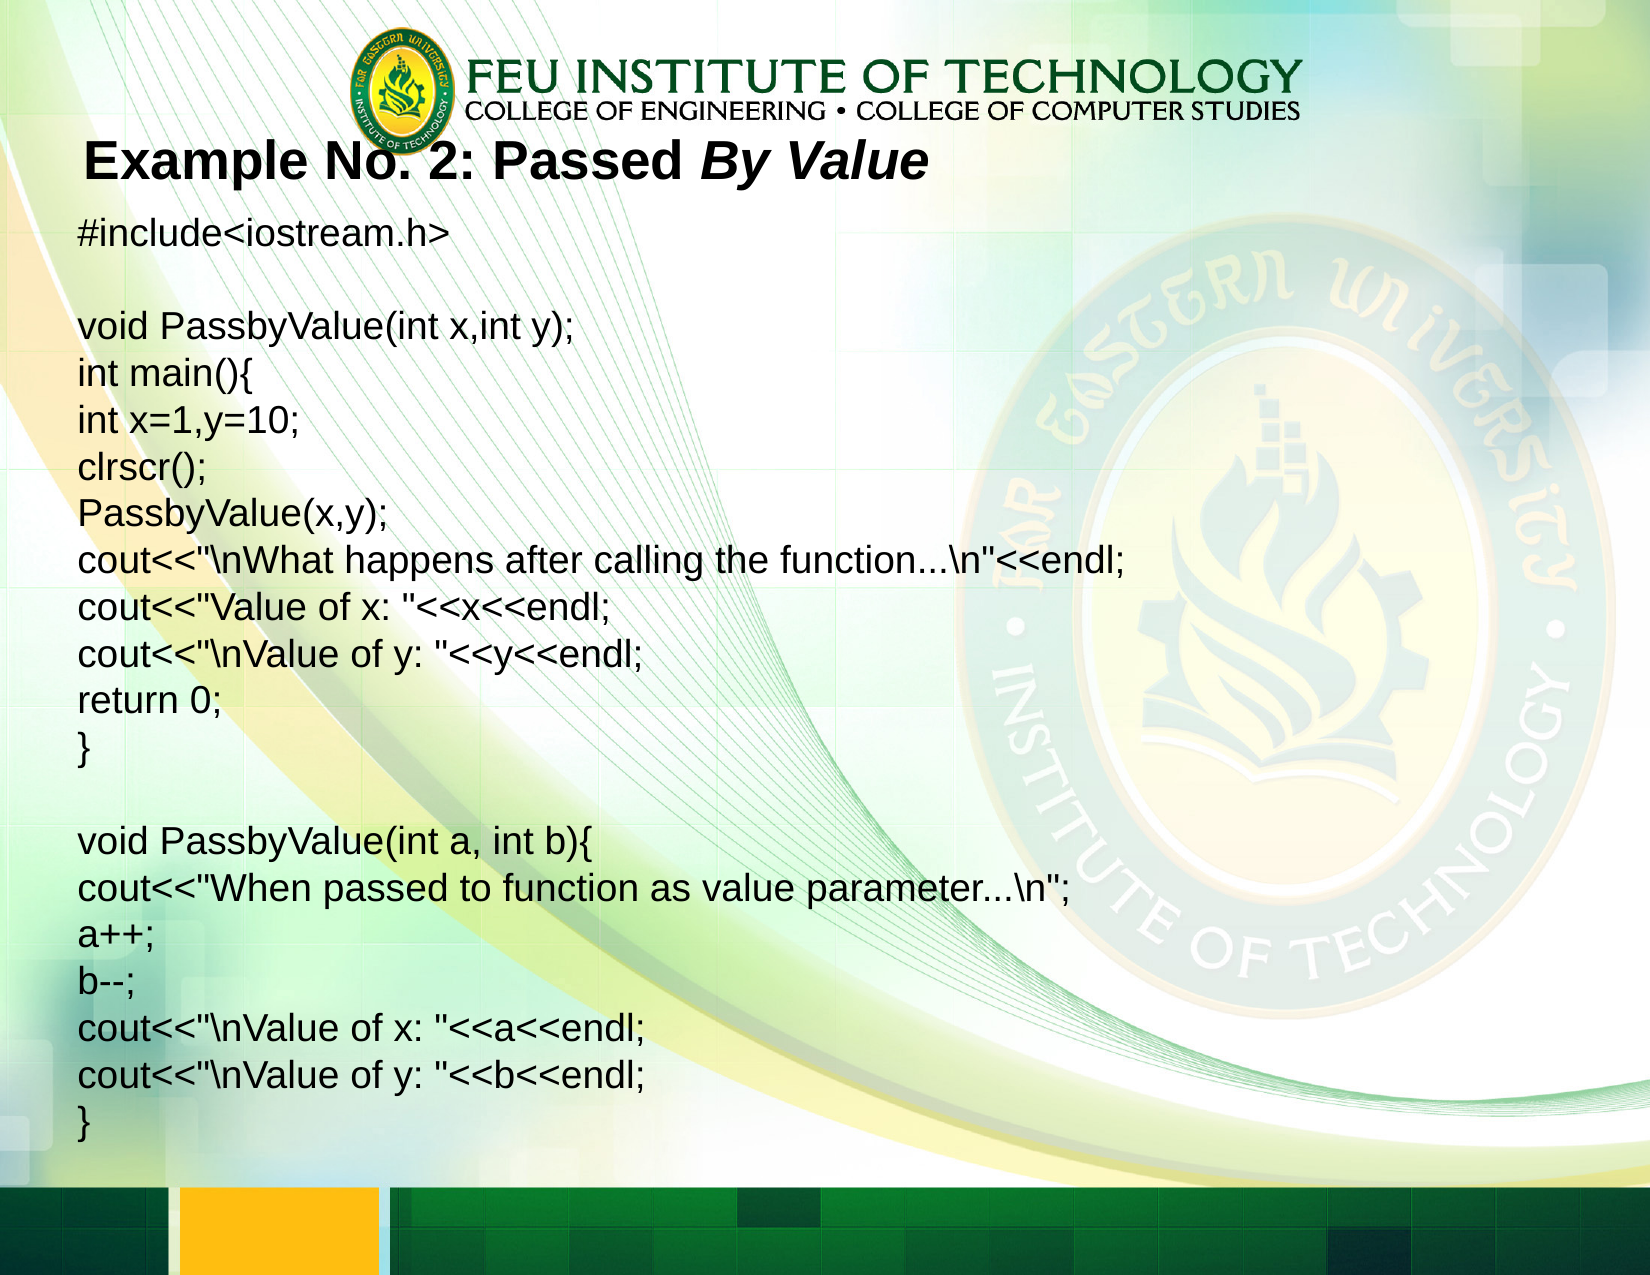

Example No. 2: Passed By Value
#include<iostream.h>

void PassbyValue(int x,int y);
int main(){
int x=1,y=10;
clrscr();
PassbyValue(x,y);
cout<<"\nWhat happens after calling the function...\n"<<endl;
cout<<"Value of x: "<<x<<endl;
cout<<"\nValue of y: "<<y<<endl;
return 0;
}

void PassbyValue(int a, int b){
cout<<"When passed to function as value parameter...\n";
a++;
b--;
cout<<"\nValue of x: "<<a<<endl;
cout<<"\nValue of y: "<<b<<endl;
}